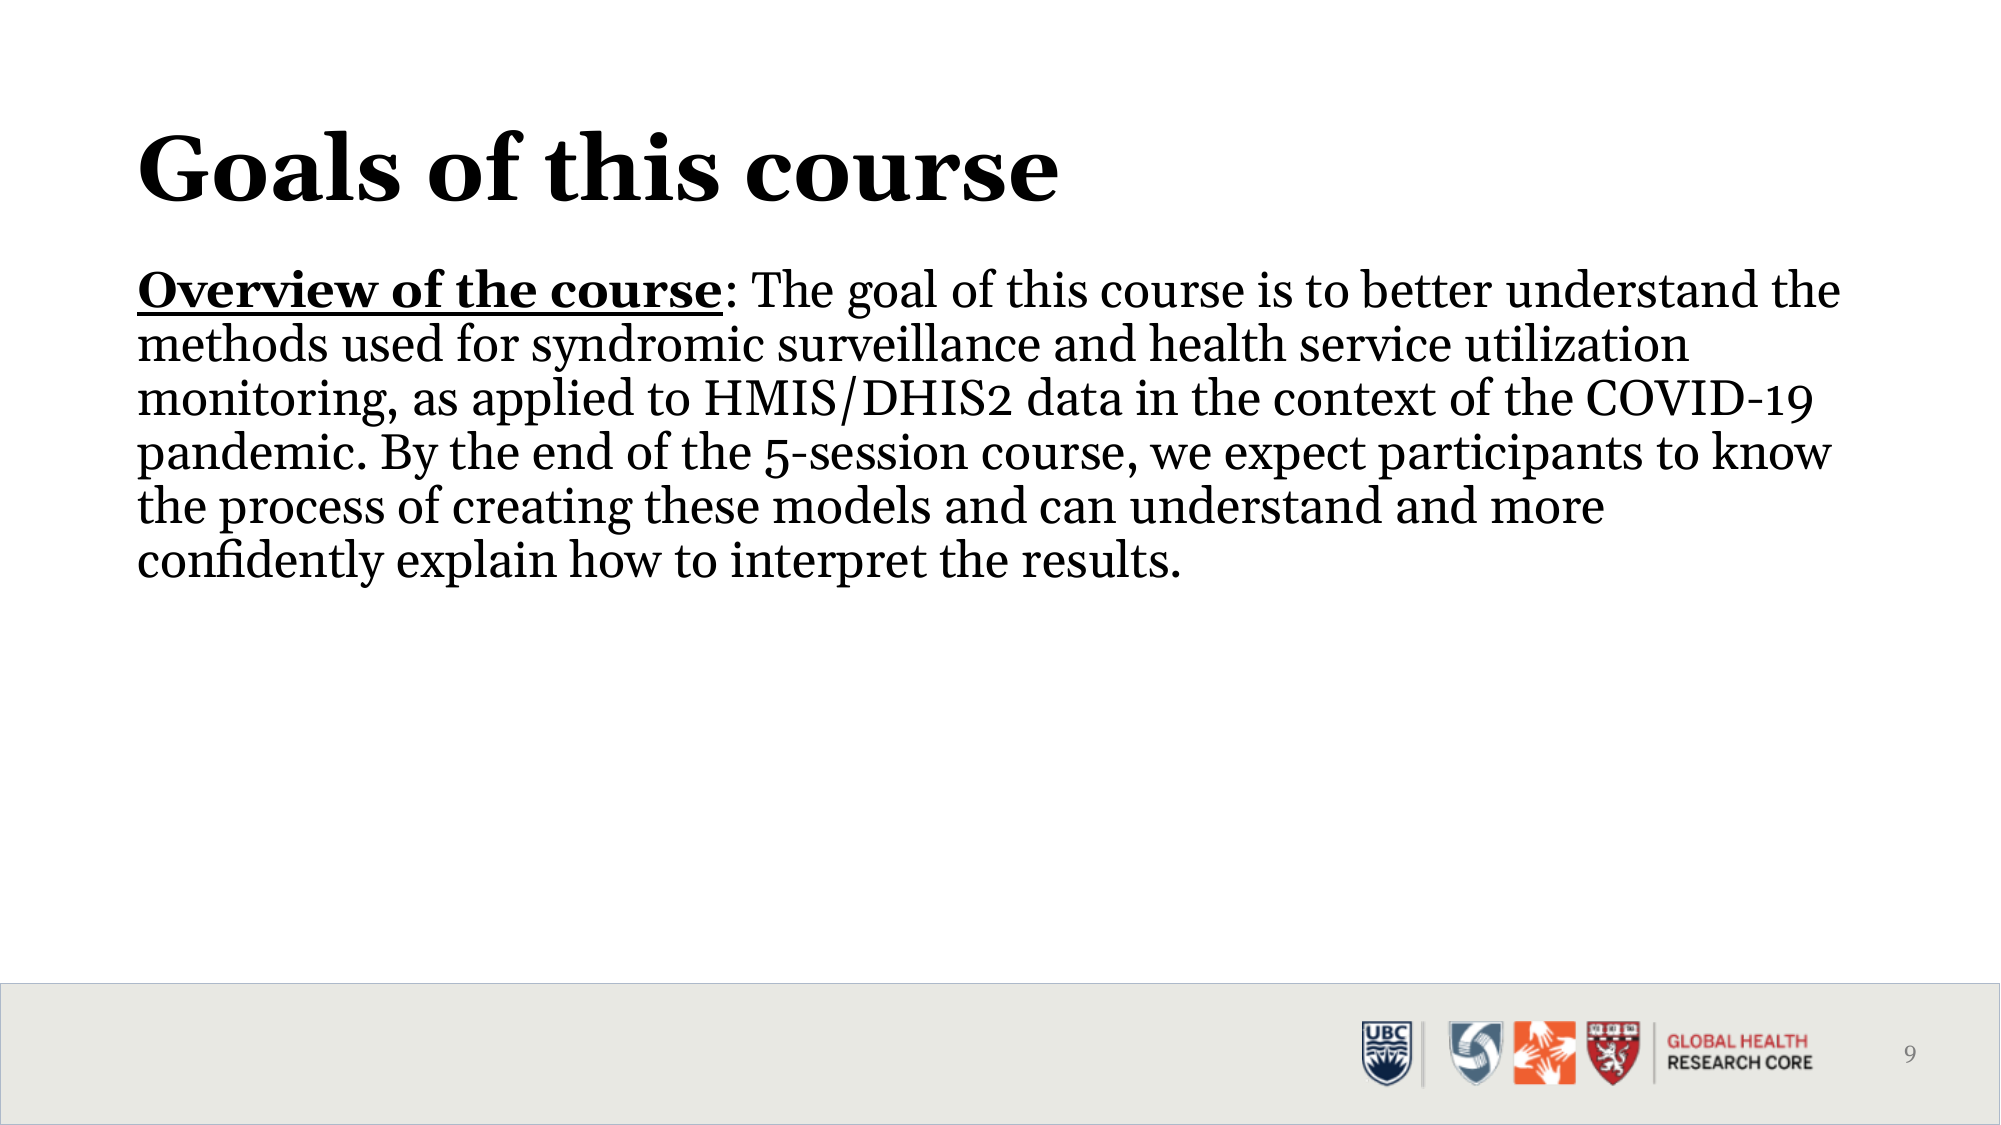

# Goals of this course
Overview of the course: The goal of this course is to better understand the methods used for syndromic surveillance and health service utilization monitoring, as applied to HMIS/DHIS2 data in the context of the COVID-19 pandemic. By the end of the 5-session course, we expect participants to know the process of creating these models and can understand and more confidently explain how to interpret the results.